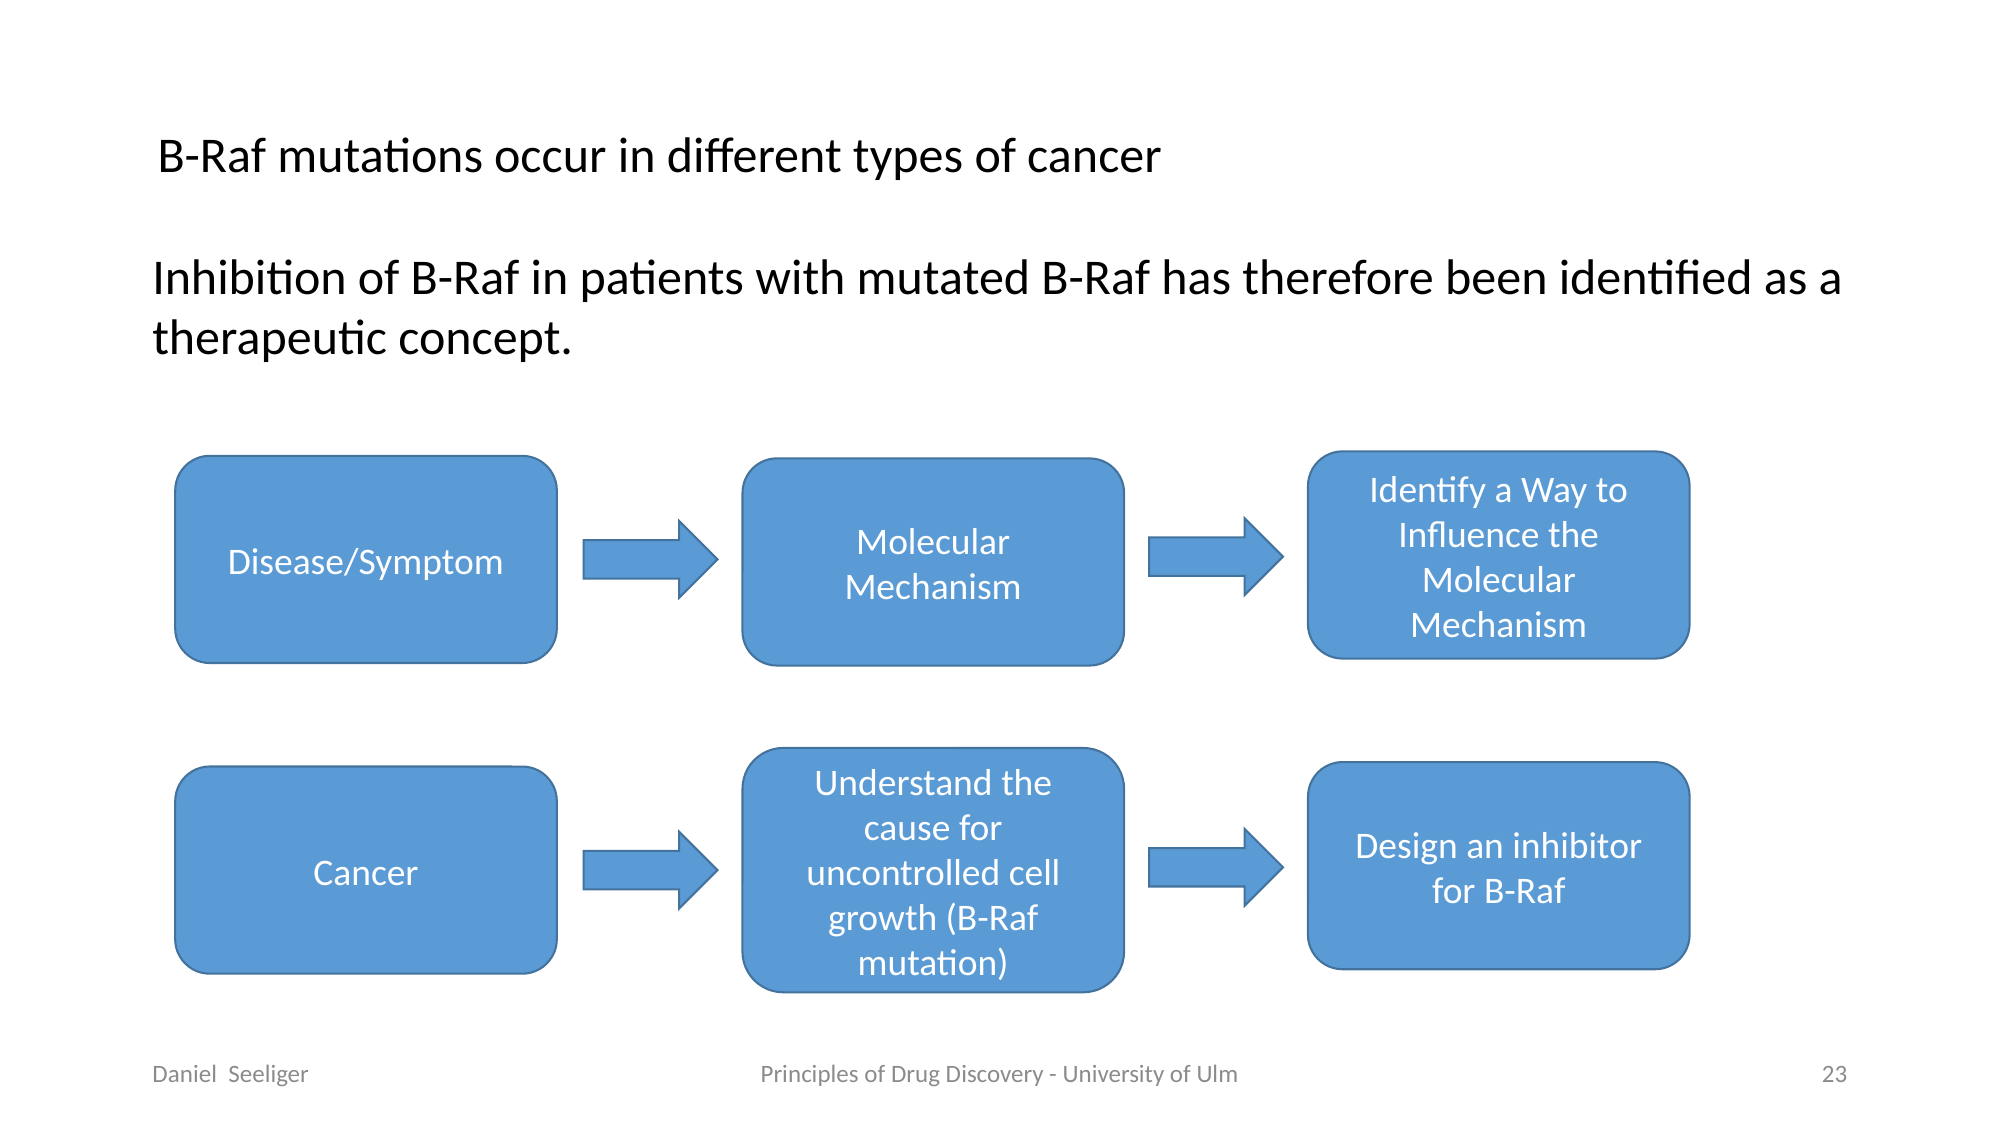

B-Raf mutations occur in different types of cancer
Inhibition of B-Raf in patients with mutated B-Raf has therefore been identified as a therapeutic concept.
Identify a Way to Influence the Molecular Mechanism
Disease/Symptom
Molecular Mechanism

Understand the cause for uncontrolled cell growth (B-Raf mutation)
Design an inhibitor for B-Raf
Cancer

Daniel  Seeliger
Principles of Drug Discovery - University of Ulm
23